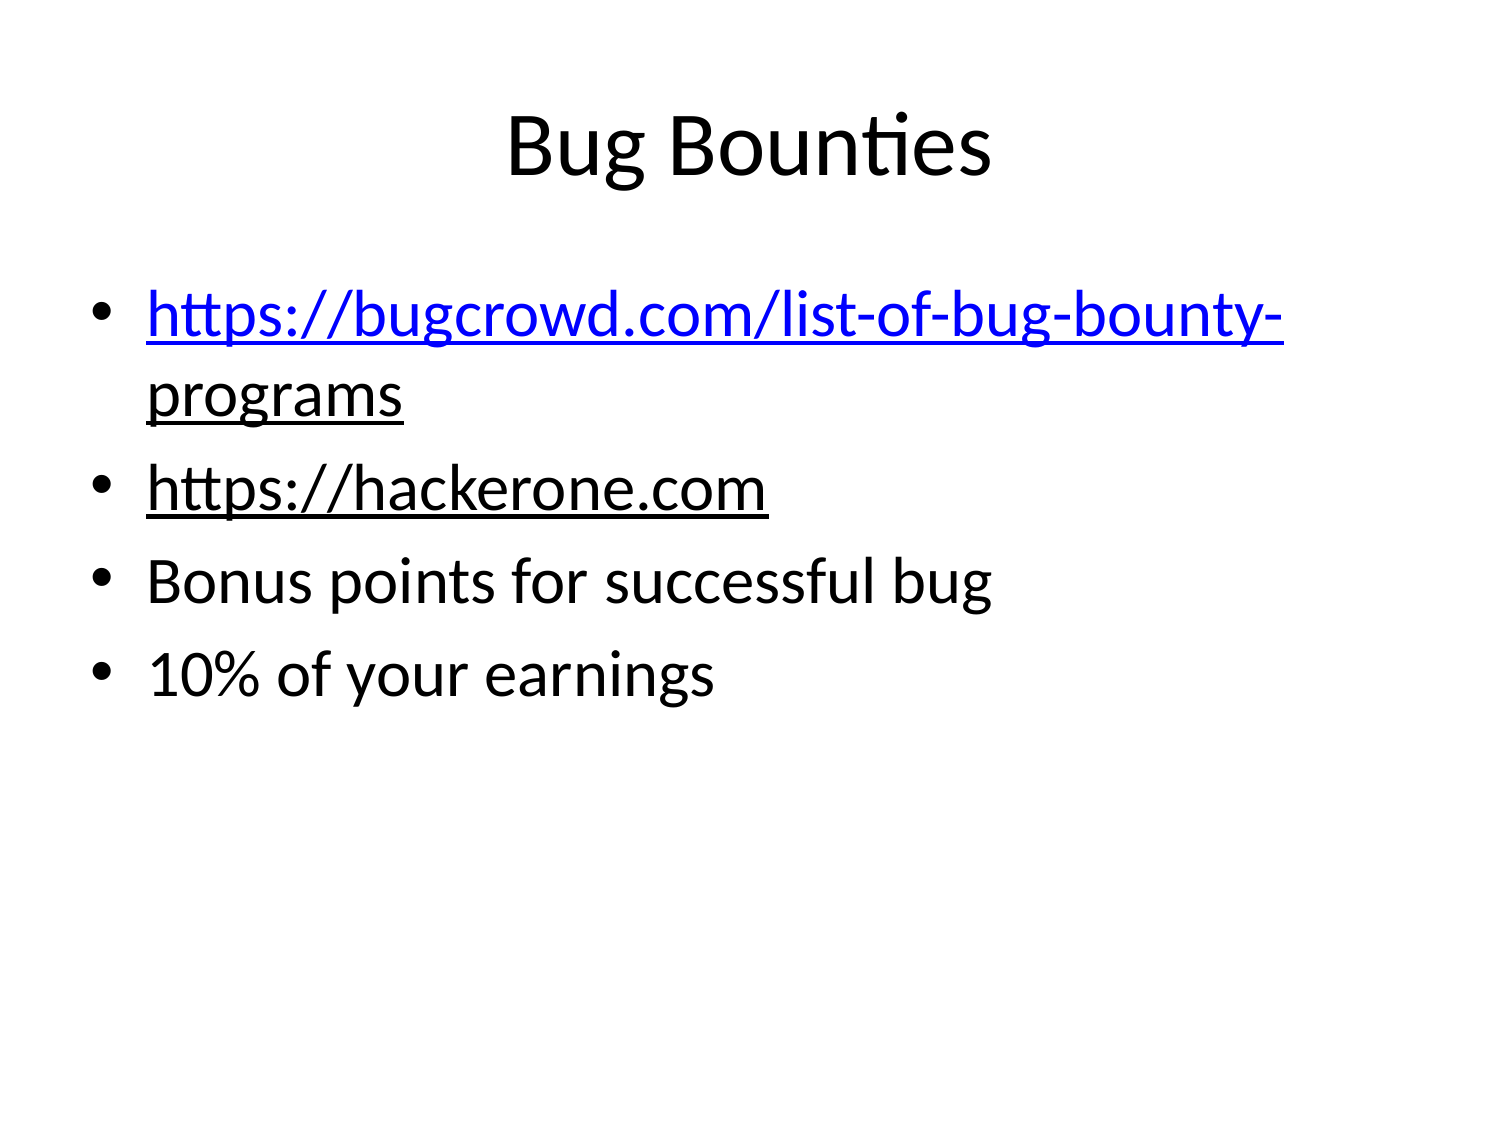

# Bug Bounties
https://bugcrowd.com/list-of-bug-bounty-programs
https://hackerone.com
Bonus points for successful bug
10% of your earnings